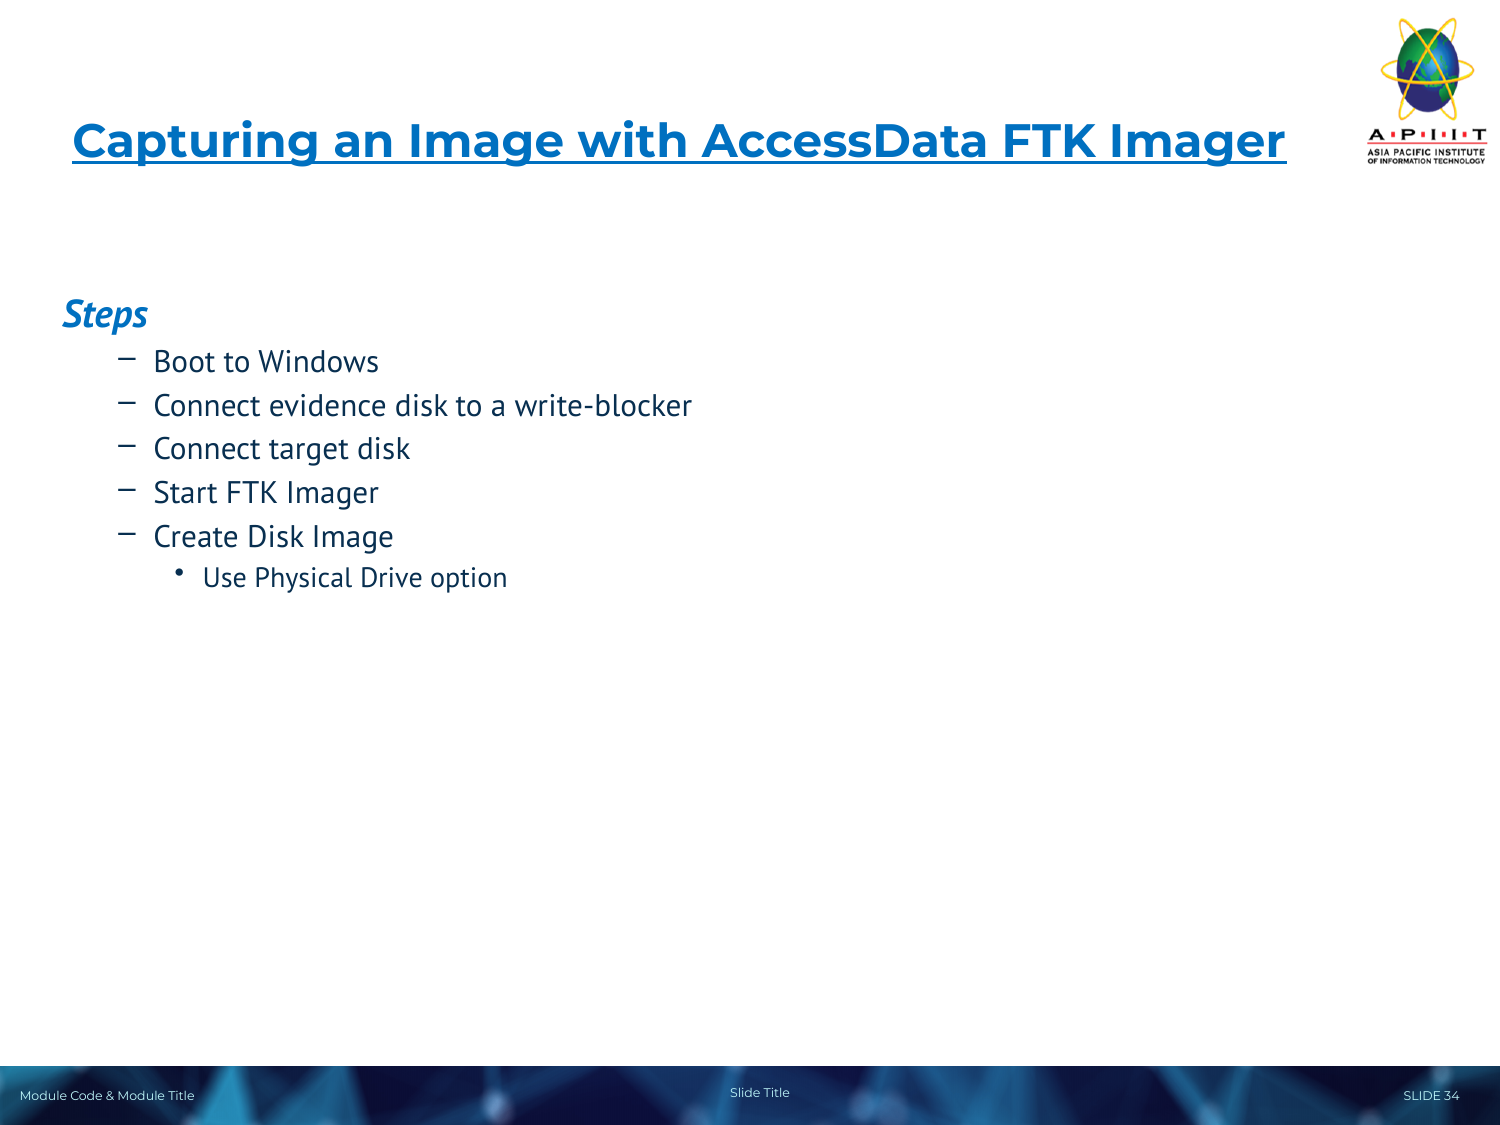

# Capturing an Image with AccessData FTK Imager
Steps
Boot to Windows
Connect evidence disk to a write-blocker
Connect target disk
Start FTK Imager
Create Disk Image
Use Physical Drive option